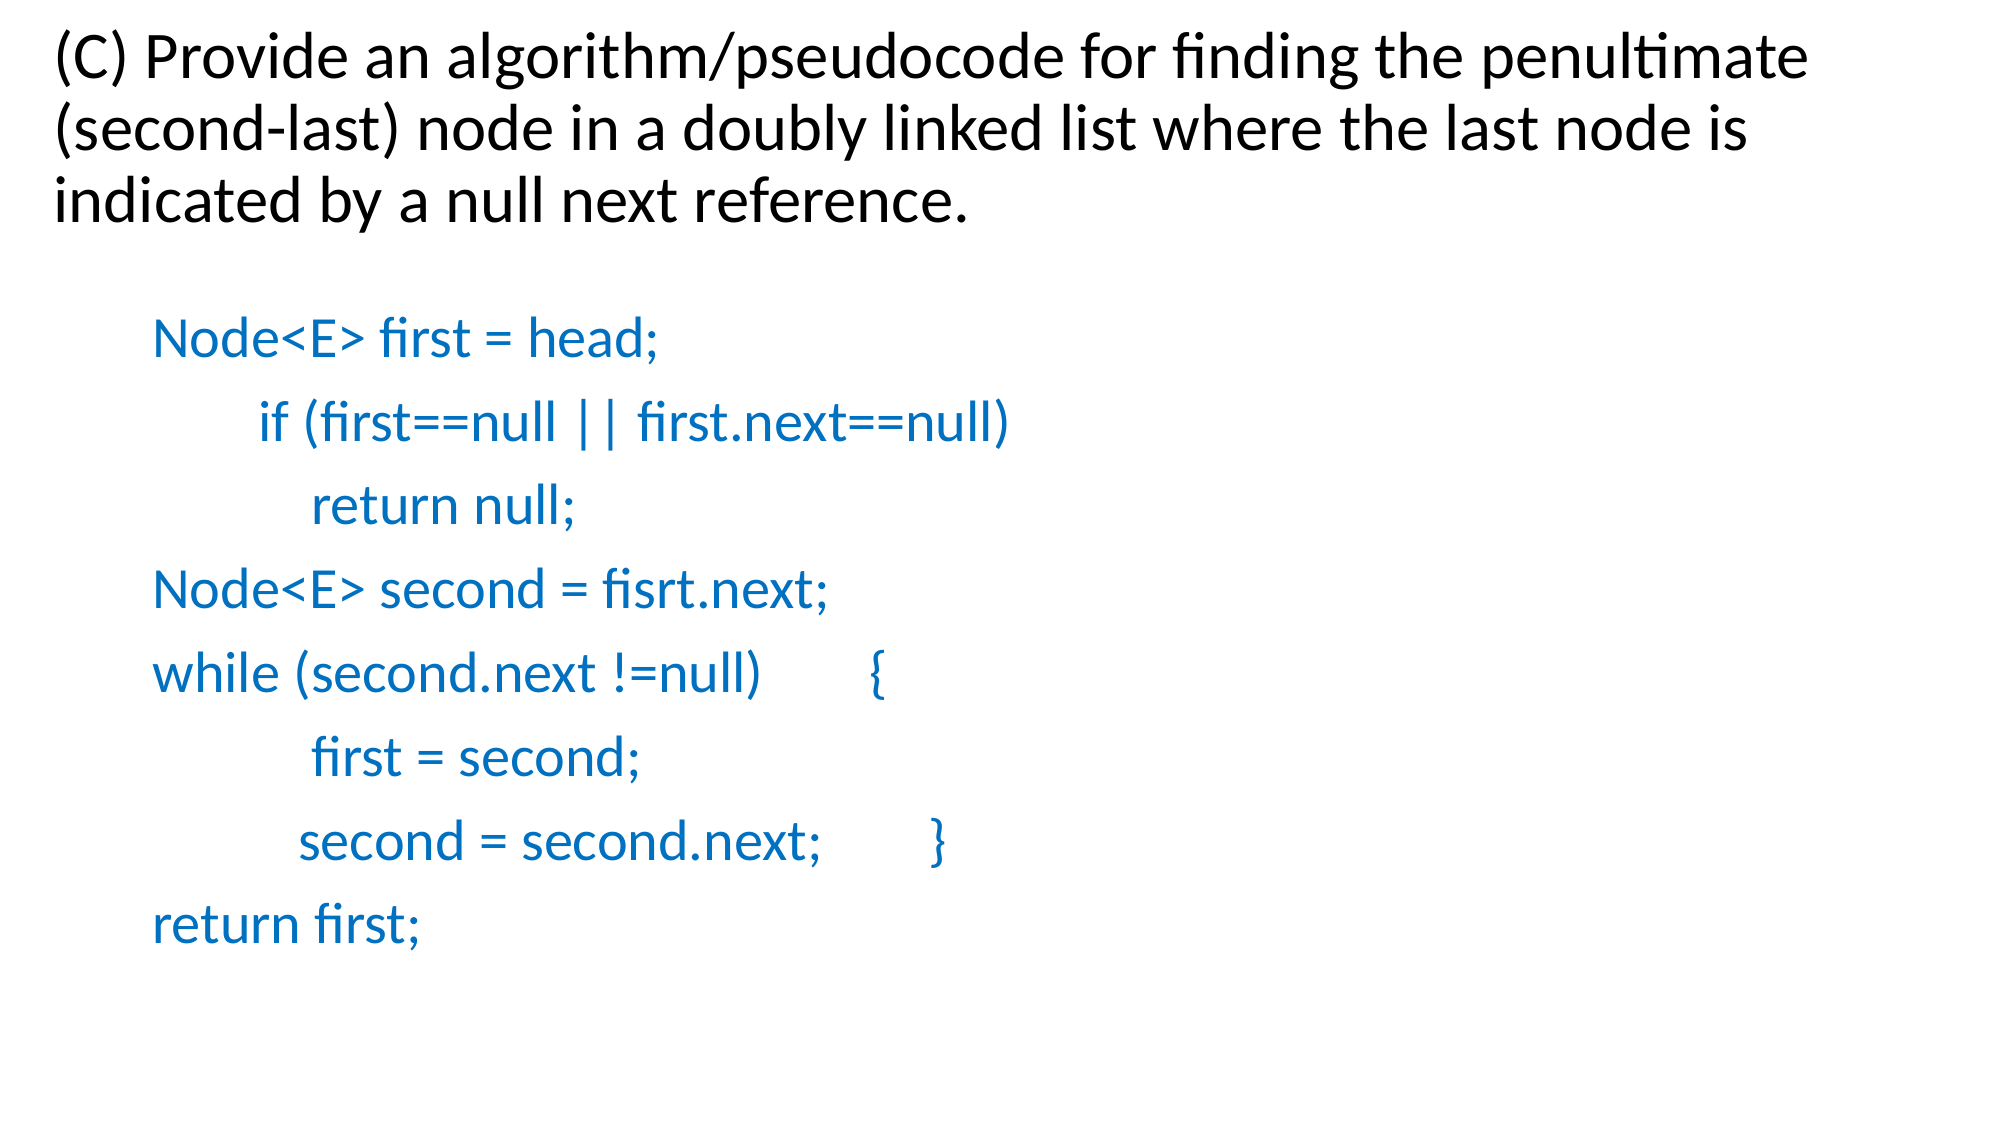

# (C) Provide an algorithm/pseudocode for finding the penultimate (second-last) node in a doubly linked list where the last node is indicated by a null next reference.
Node<E> first = head;
        if (first==null || first.next==null)
            return null;
Node<E> second = fisrt.next;
while (second.next !=null)        {
            first = second;
           second = second.next;        }
return first;